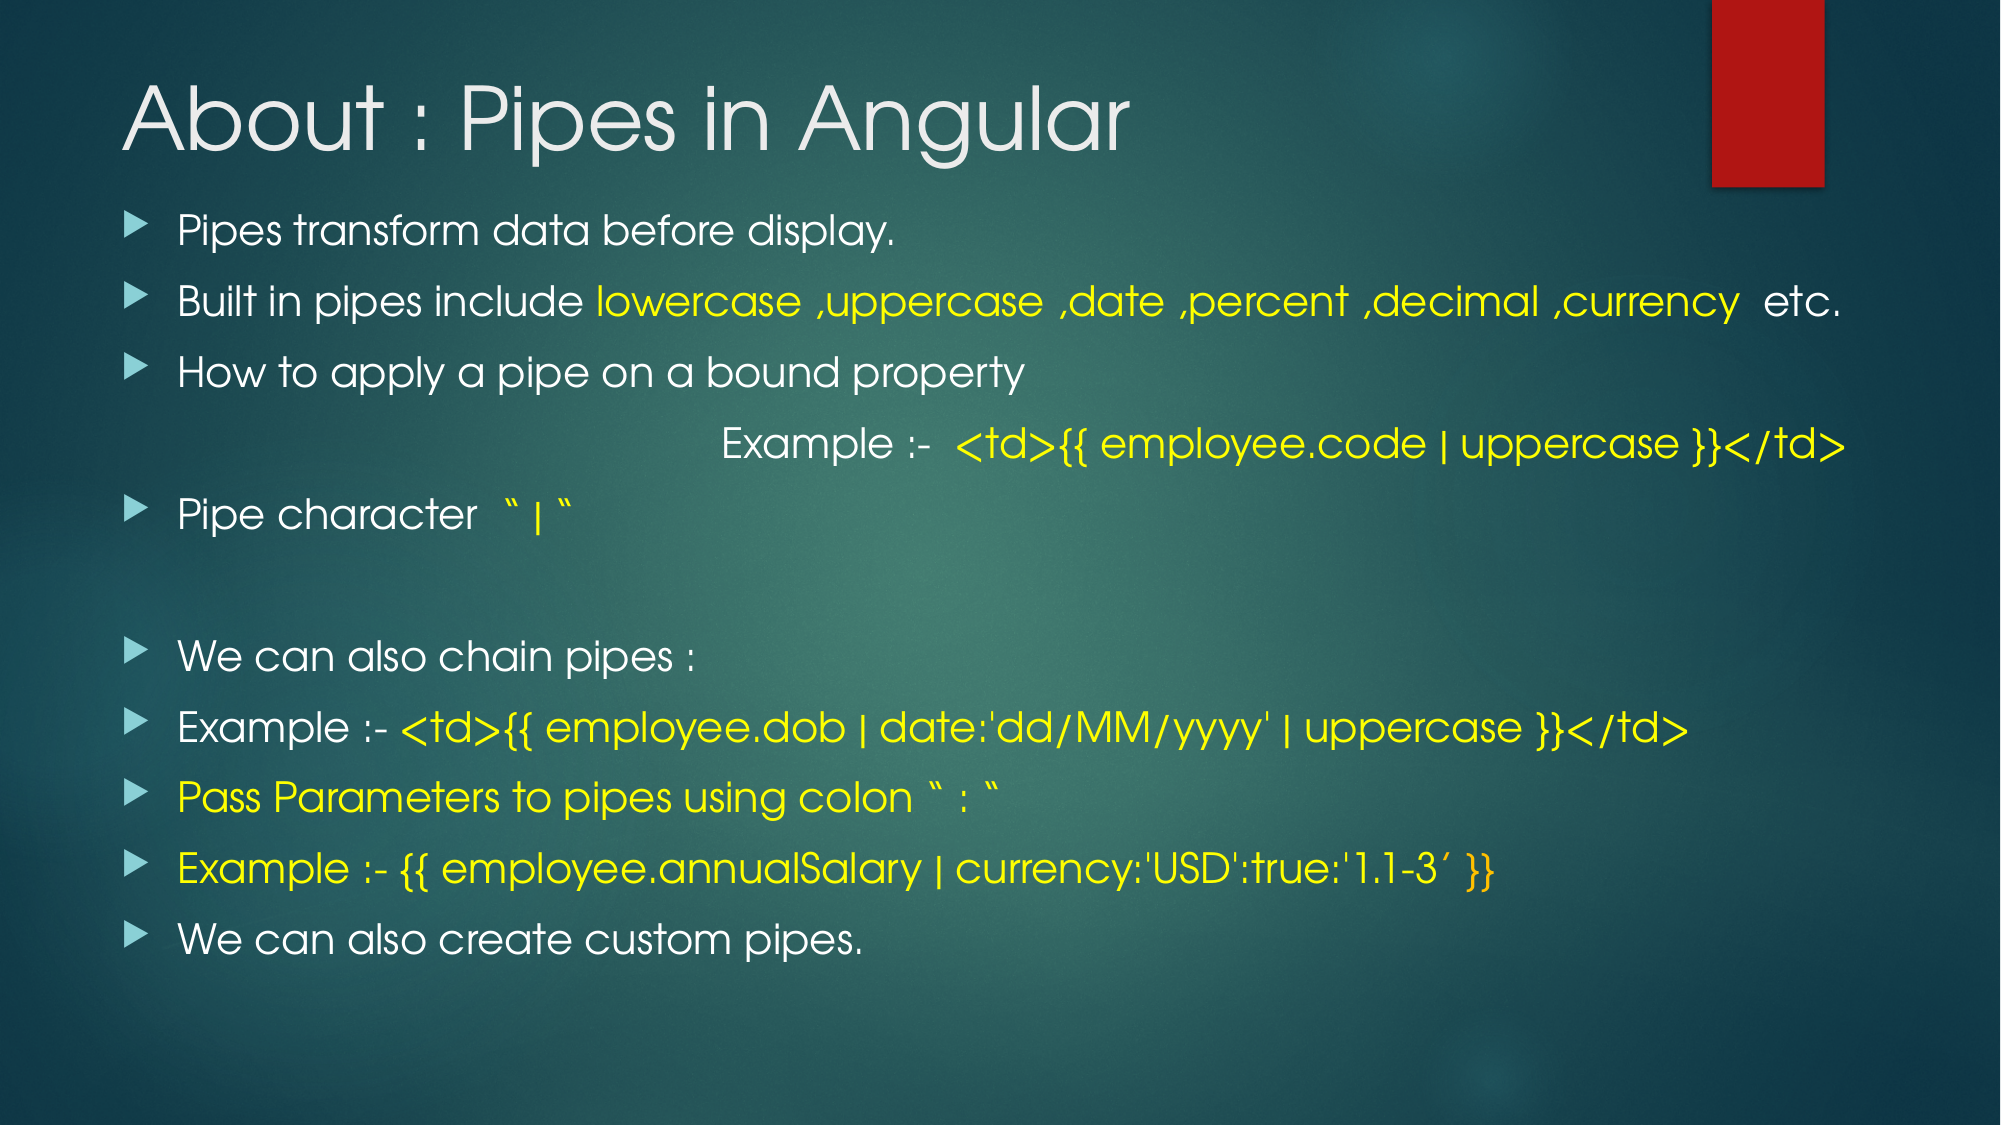

# About : Pipes in Angular
Pipes transform data before display.
Built in pipes include lowercase ,uppercase ,date ,percent ,decimal ,currency  etc.
How to apply a pipe on a bound property
 				Example :-  <td>{{ employee.code | uppercase }}</td>
Pipe character  “ | “

We can also chain pipes :
Example :- <td>{{ employee.dob | date:'dd/MM/yyyy' | uppercase }}</td>
Pass Parameters to pipes using colon “ : “
Example :- {{ employee.annualSalary | currency:'USD':true:'1.1-3’ }}
We can also create custom pipes.